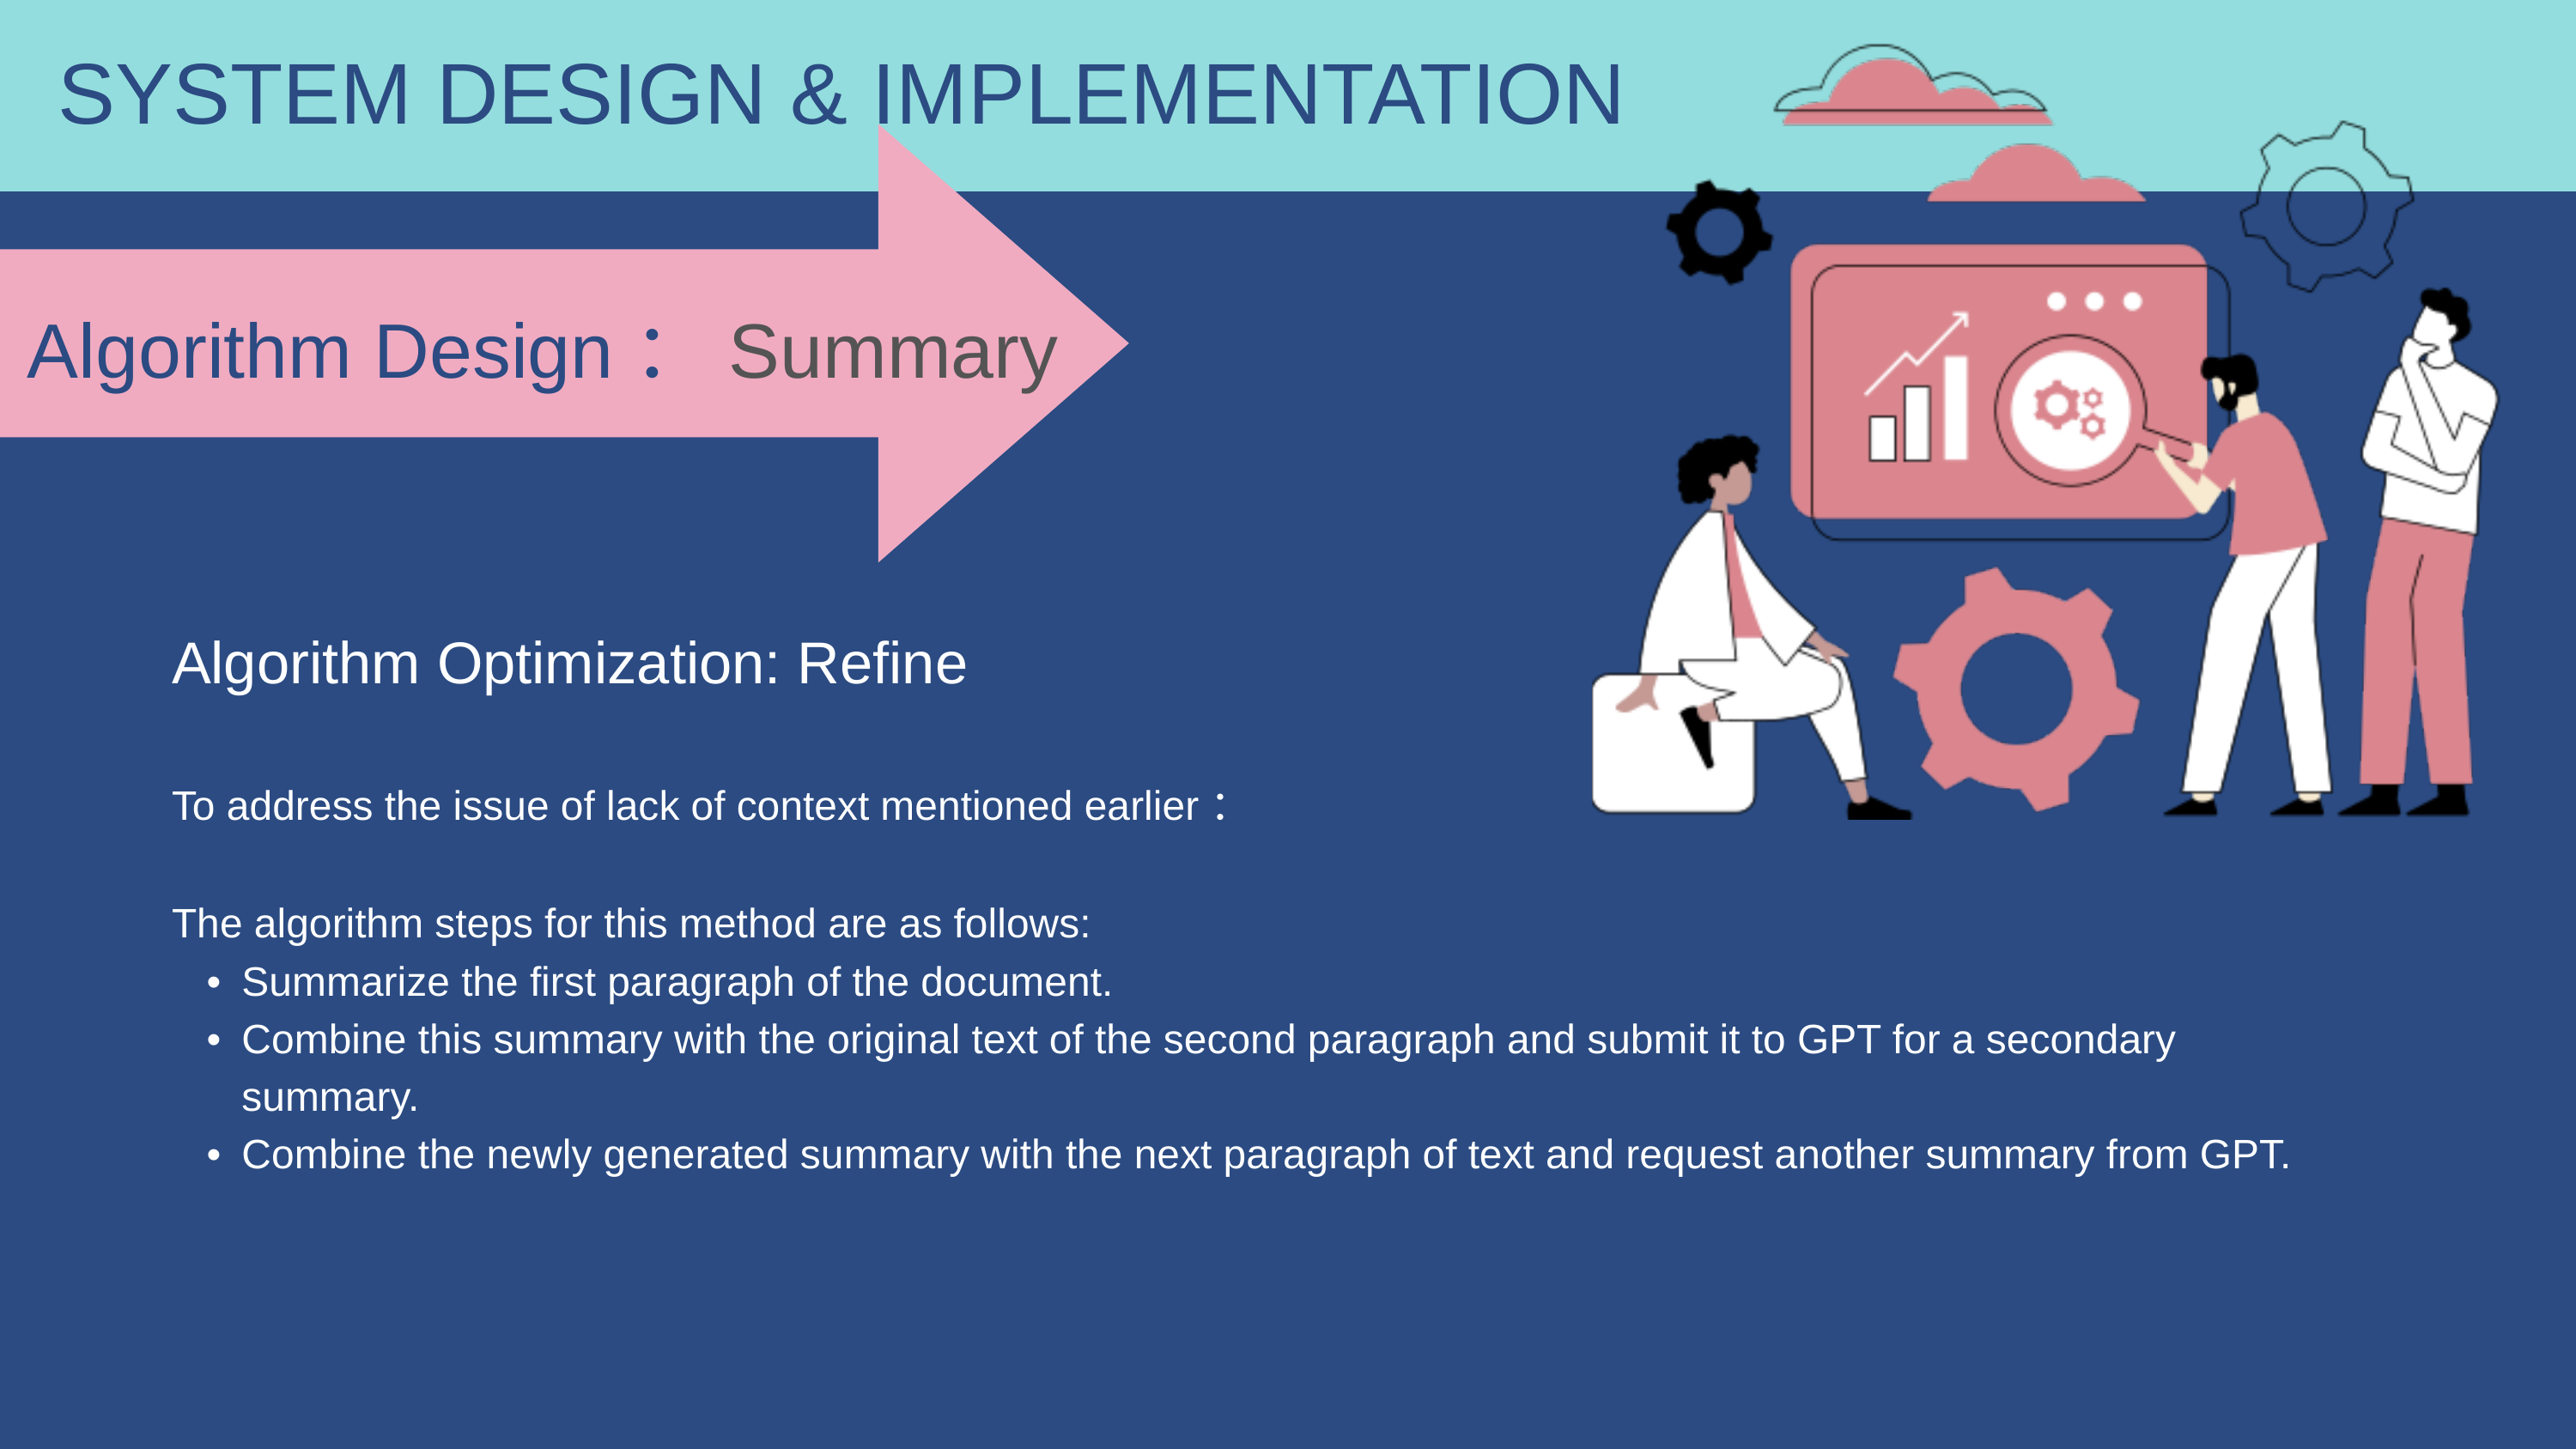

SYSTEM DESIGN & IMPLEMENTATION

Algorithm Design：Summary
| Algorithm Optimization: Refine |
| --- |
| To address the issue of lack of context mentioned earlier： The algorithm steps for this method are as follows: Summarize the first paragraph of the document. Combine this summary with the original text of the second paragraph and submit it to GPT for a secondary summary. Combine the newly generated summary with the next paragraph of text and request another summary from GPT. |